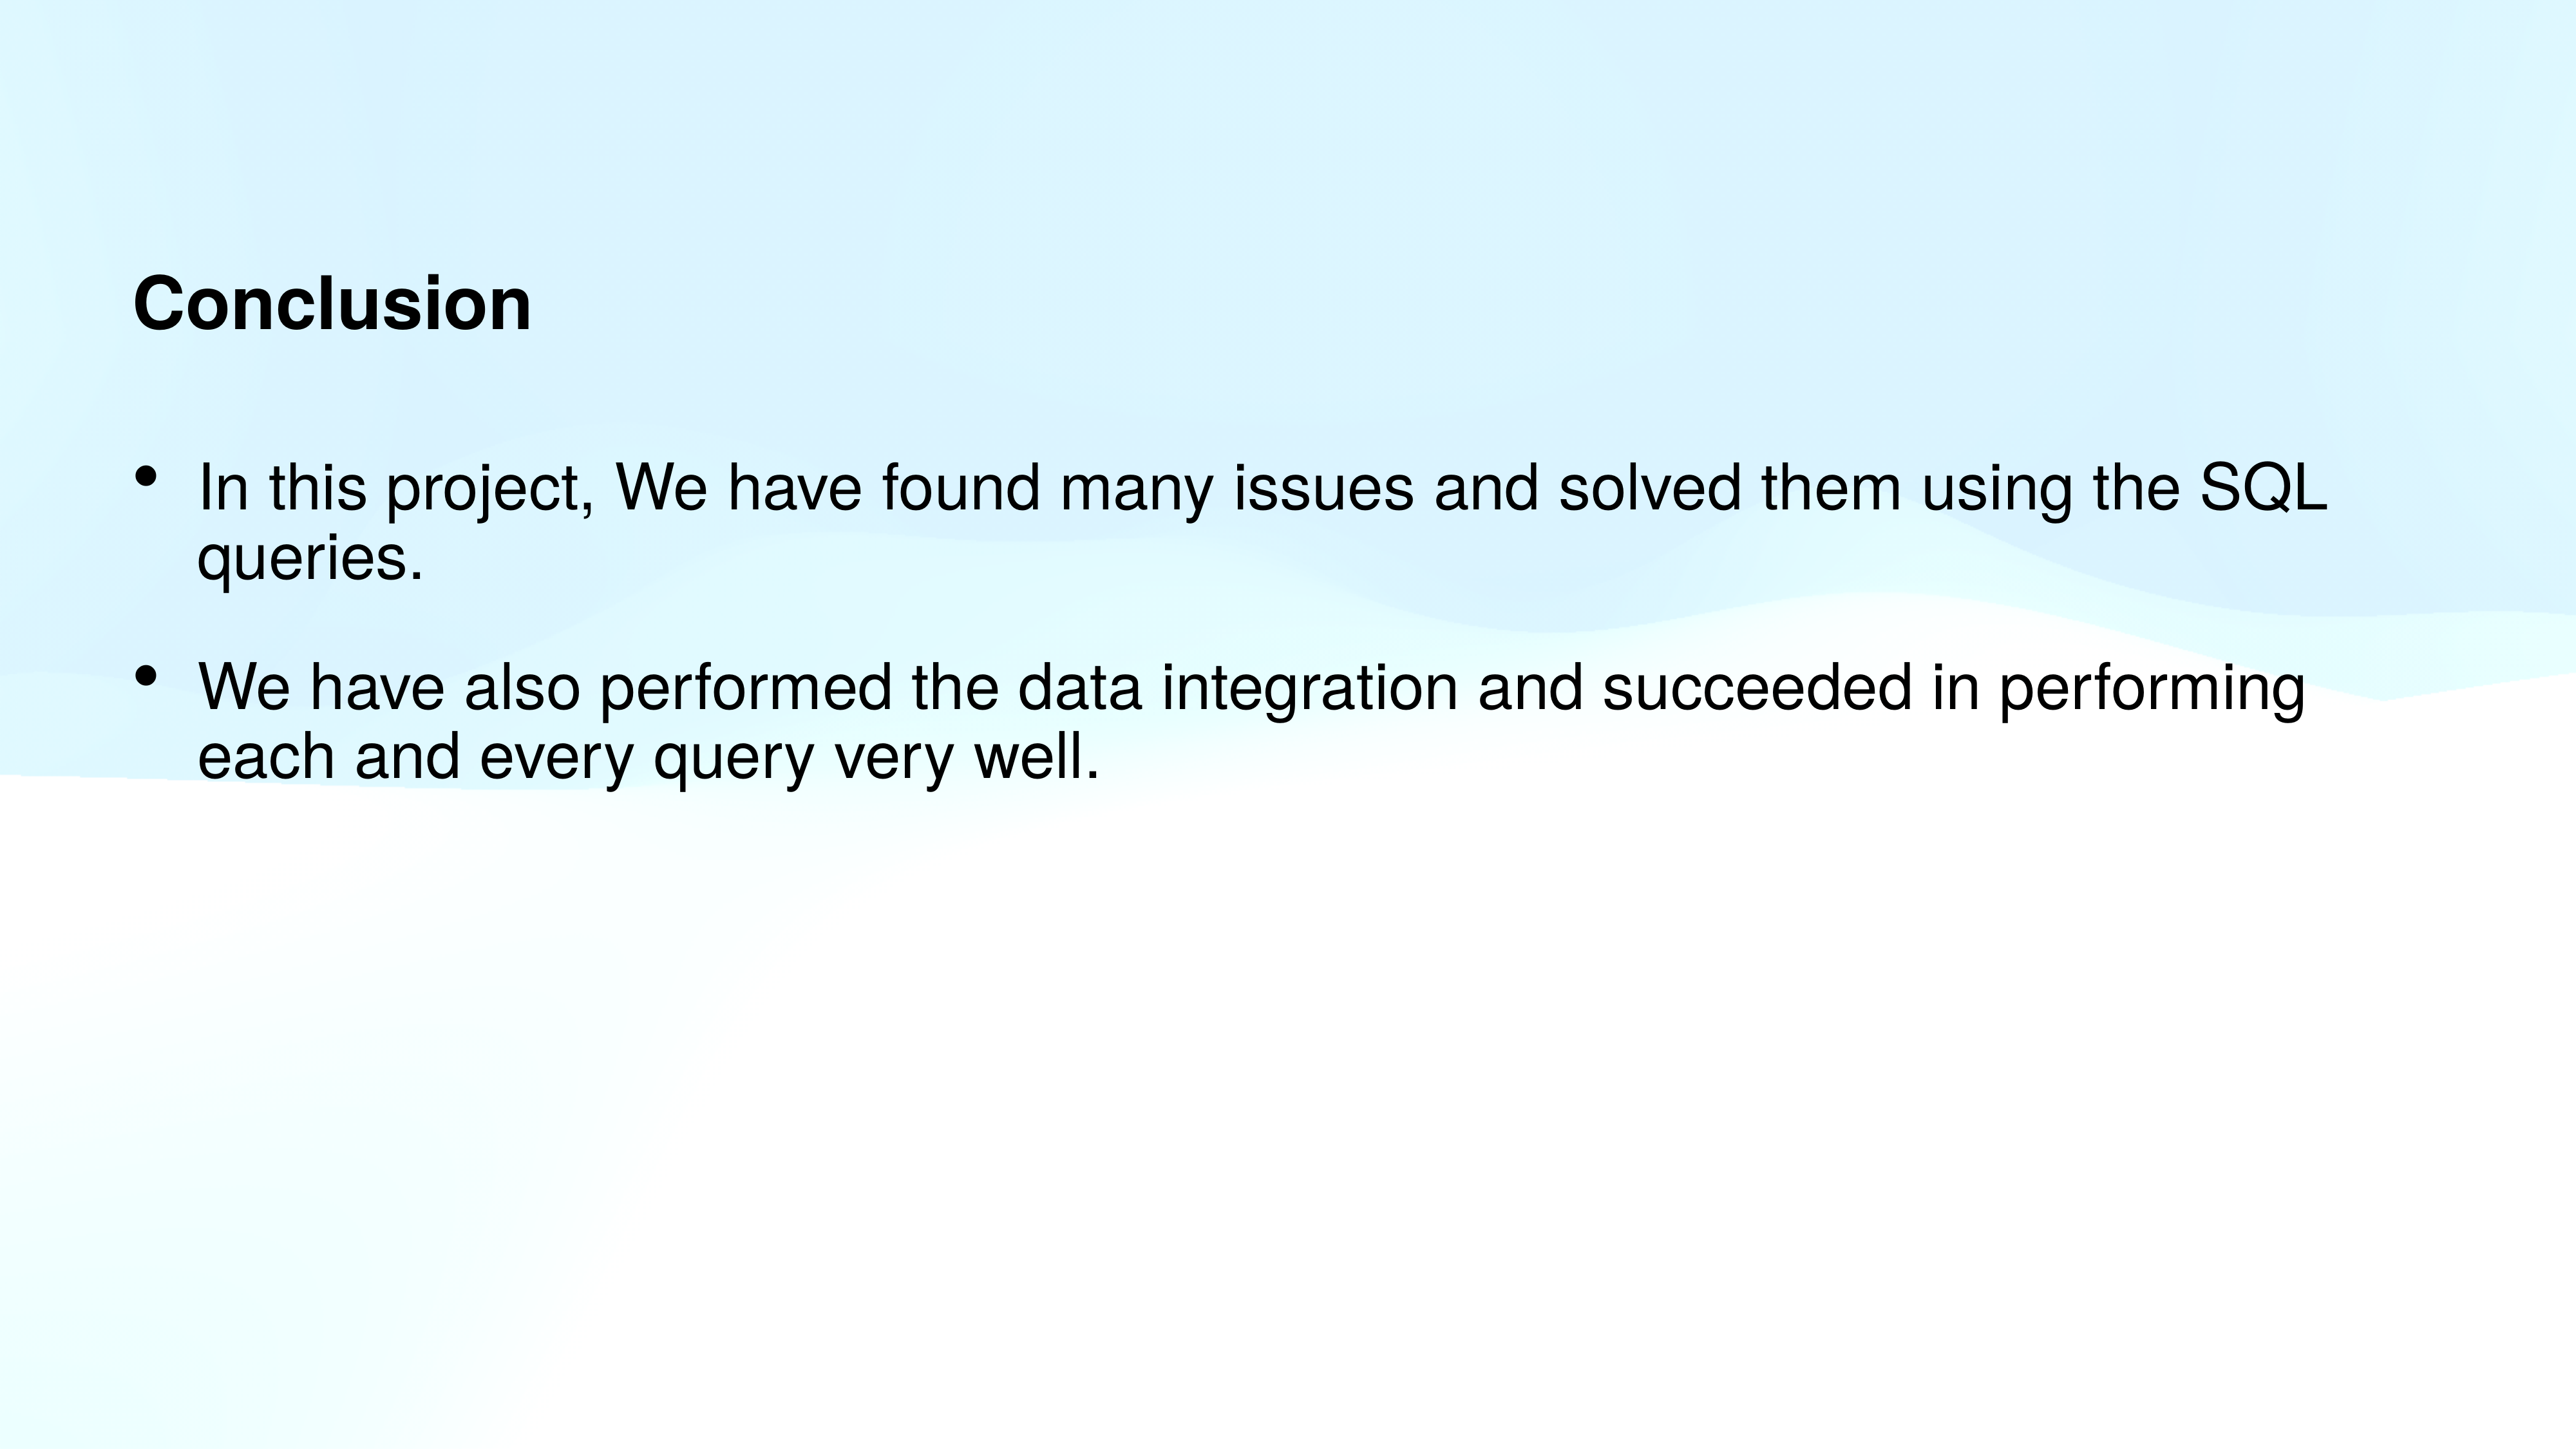

Conclusion
In this project, We have found many issues and solved them using the SQL queries.
We have also performed the data integration and succeeded in performing each and every query very well.